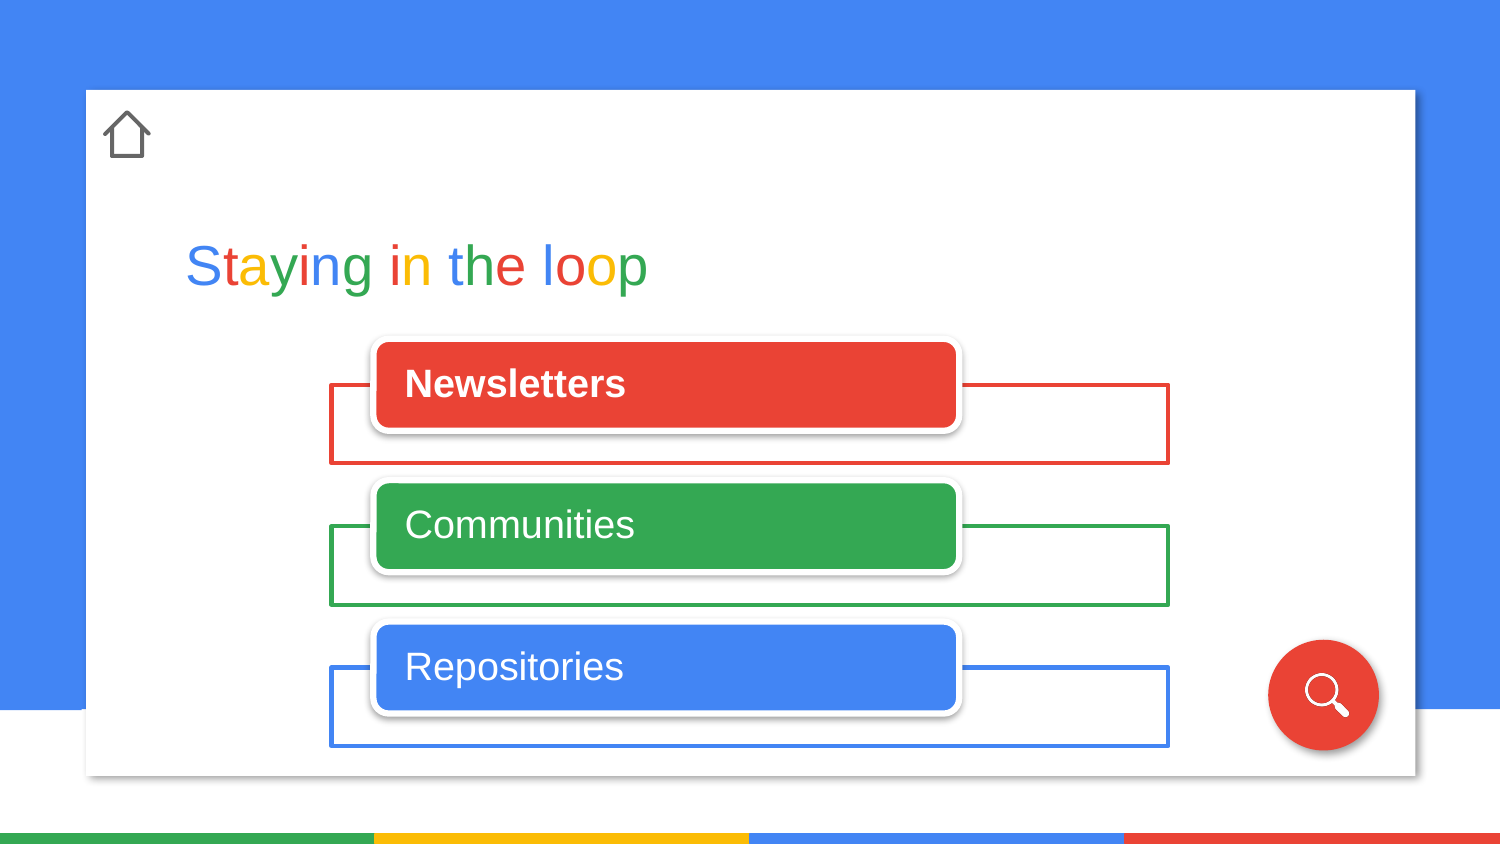

Staying in the loop
Newsletters
Communities
Repositories